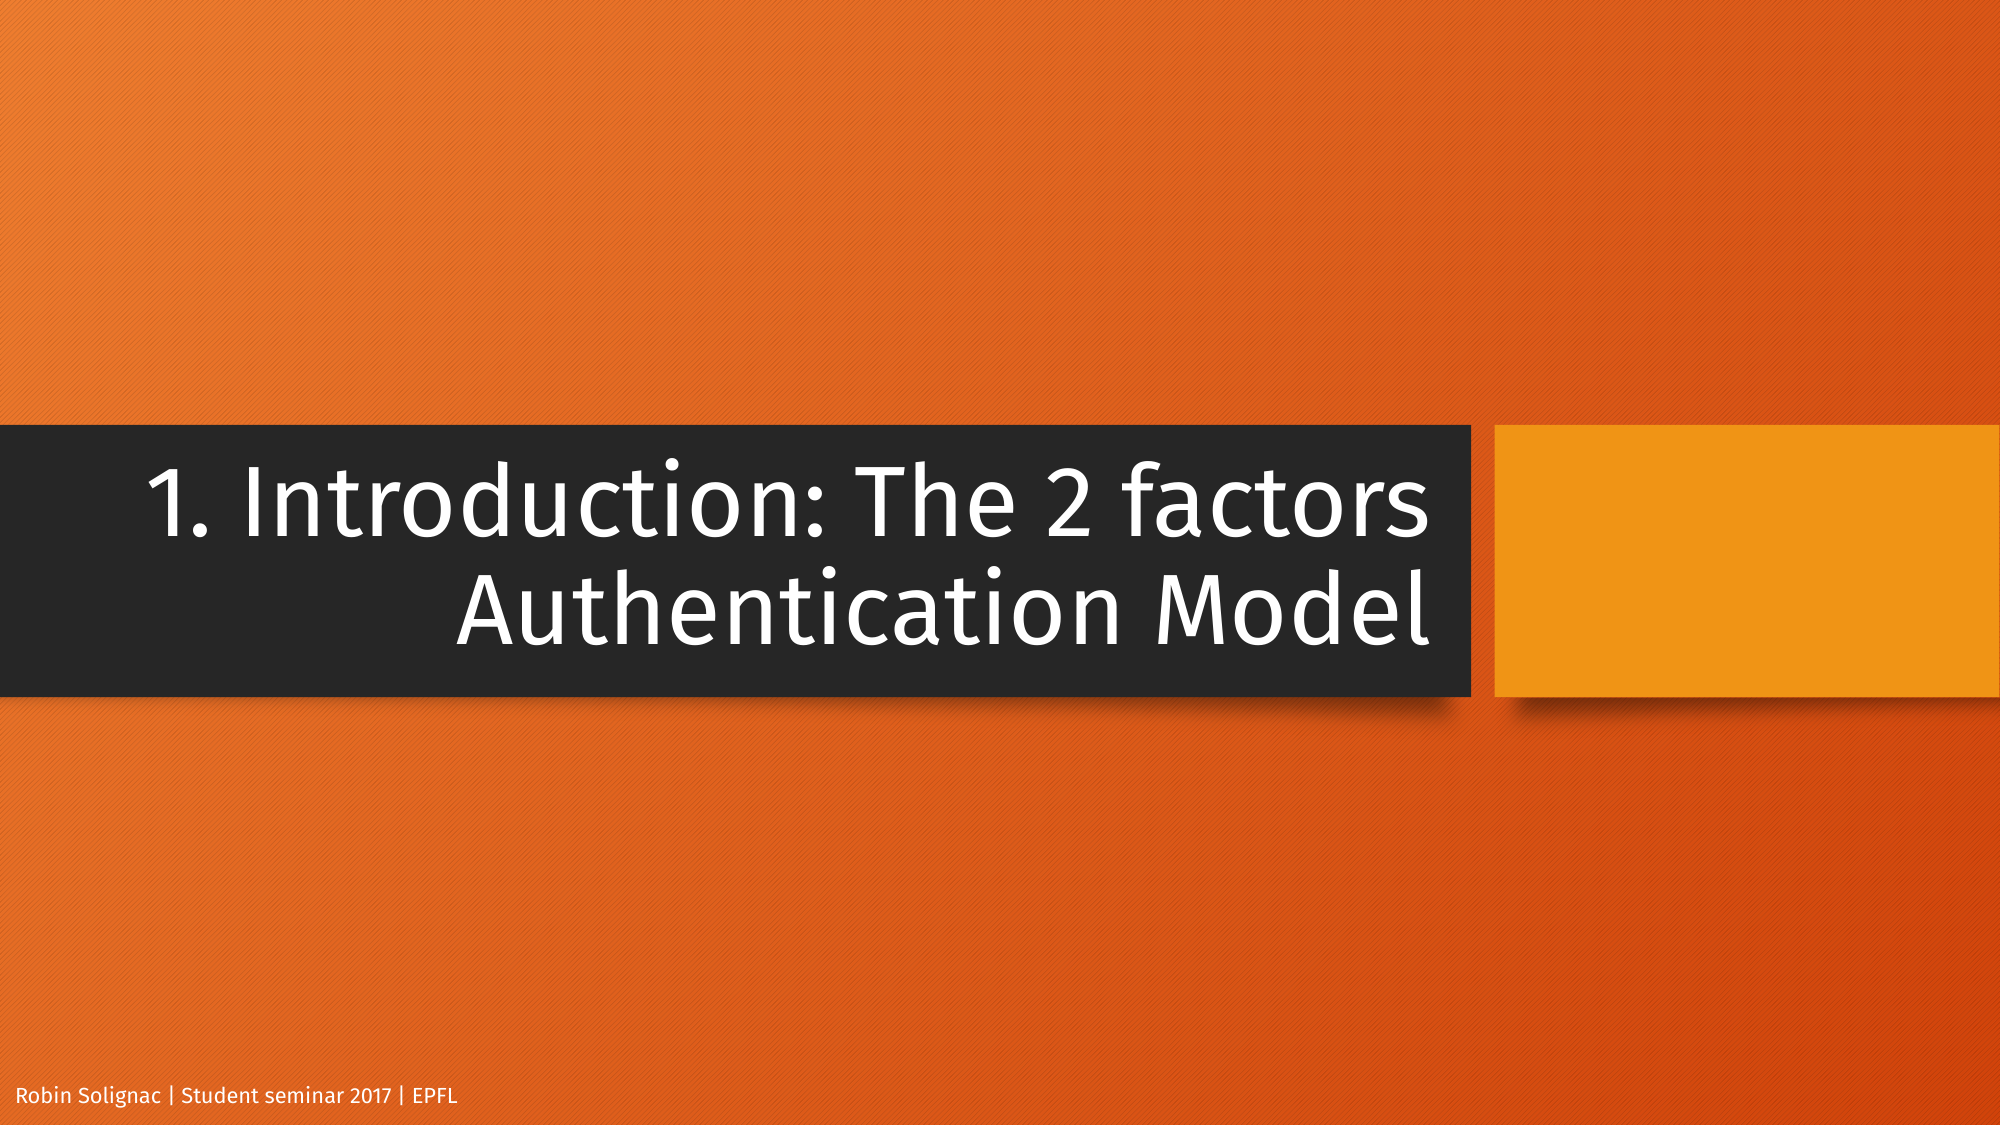

# 1. Introduction: The 2 factors Authentication Model

Robin Solignac | Student seminar 2017 | EPFL